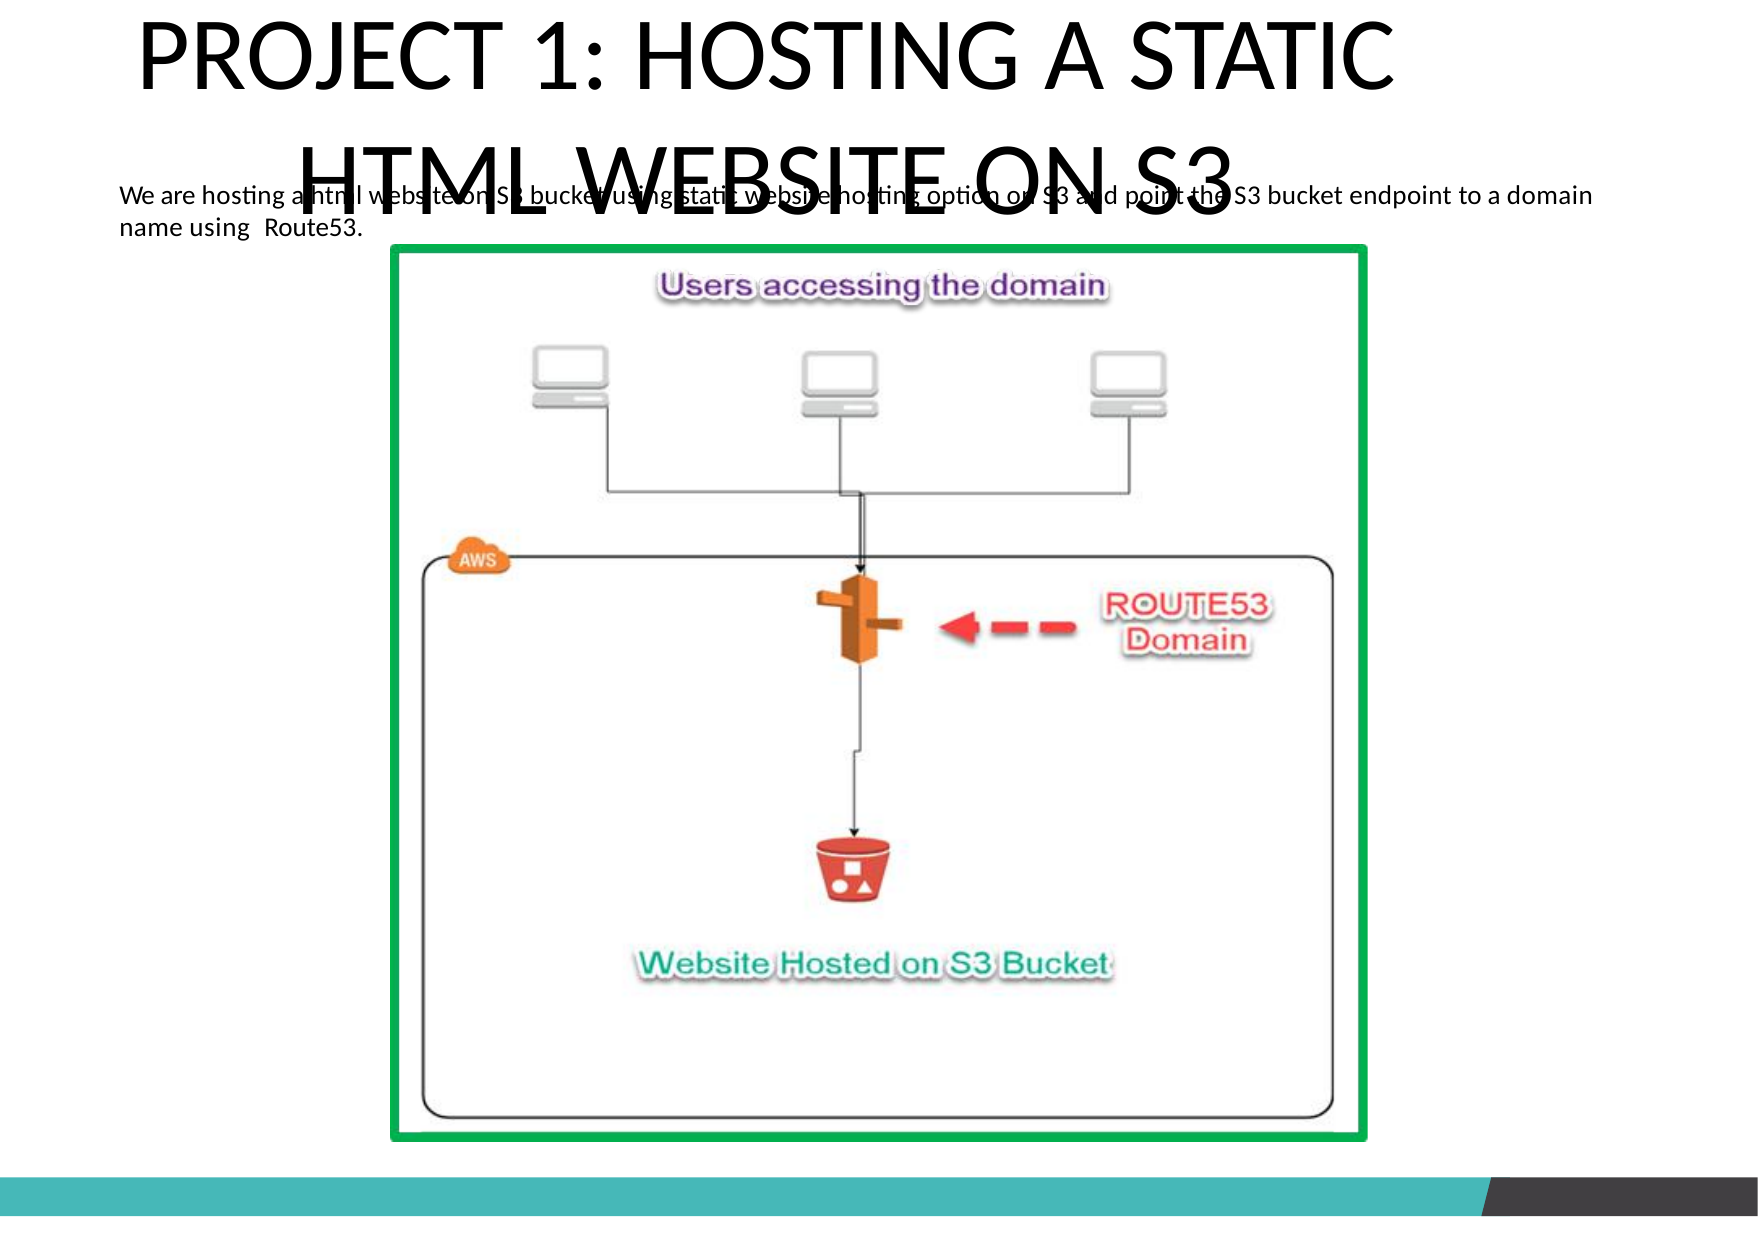

# PROJECT 1: HOSTING A STATIC HTML WEBSITE ON S3
We are hosting a html website on S3 bucket using static website hosting option on S3 and point the S3 bucket endpoint to a domain name using  Route53.